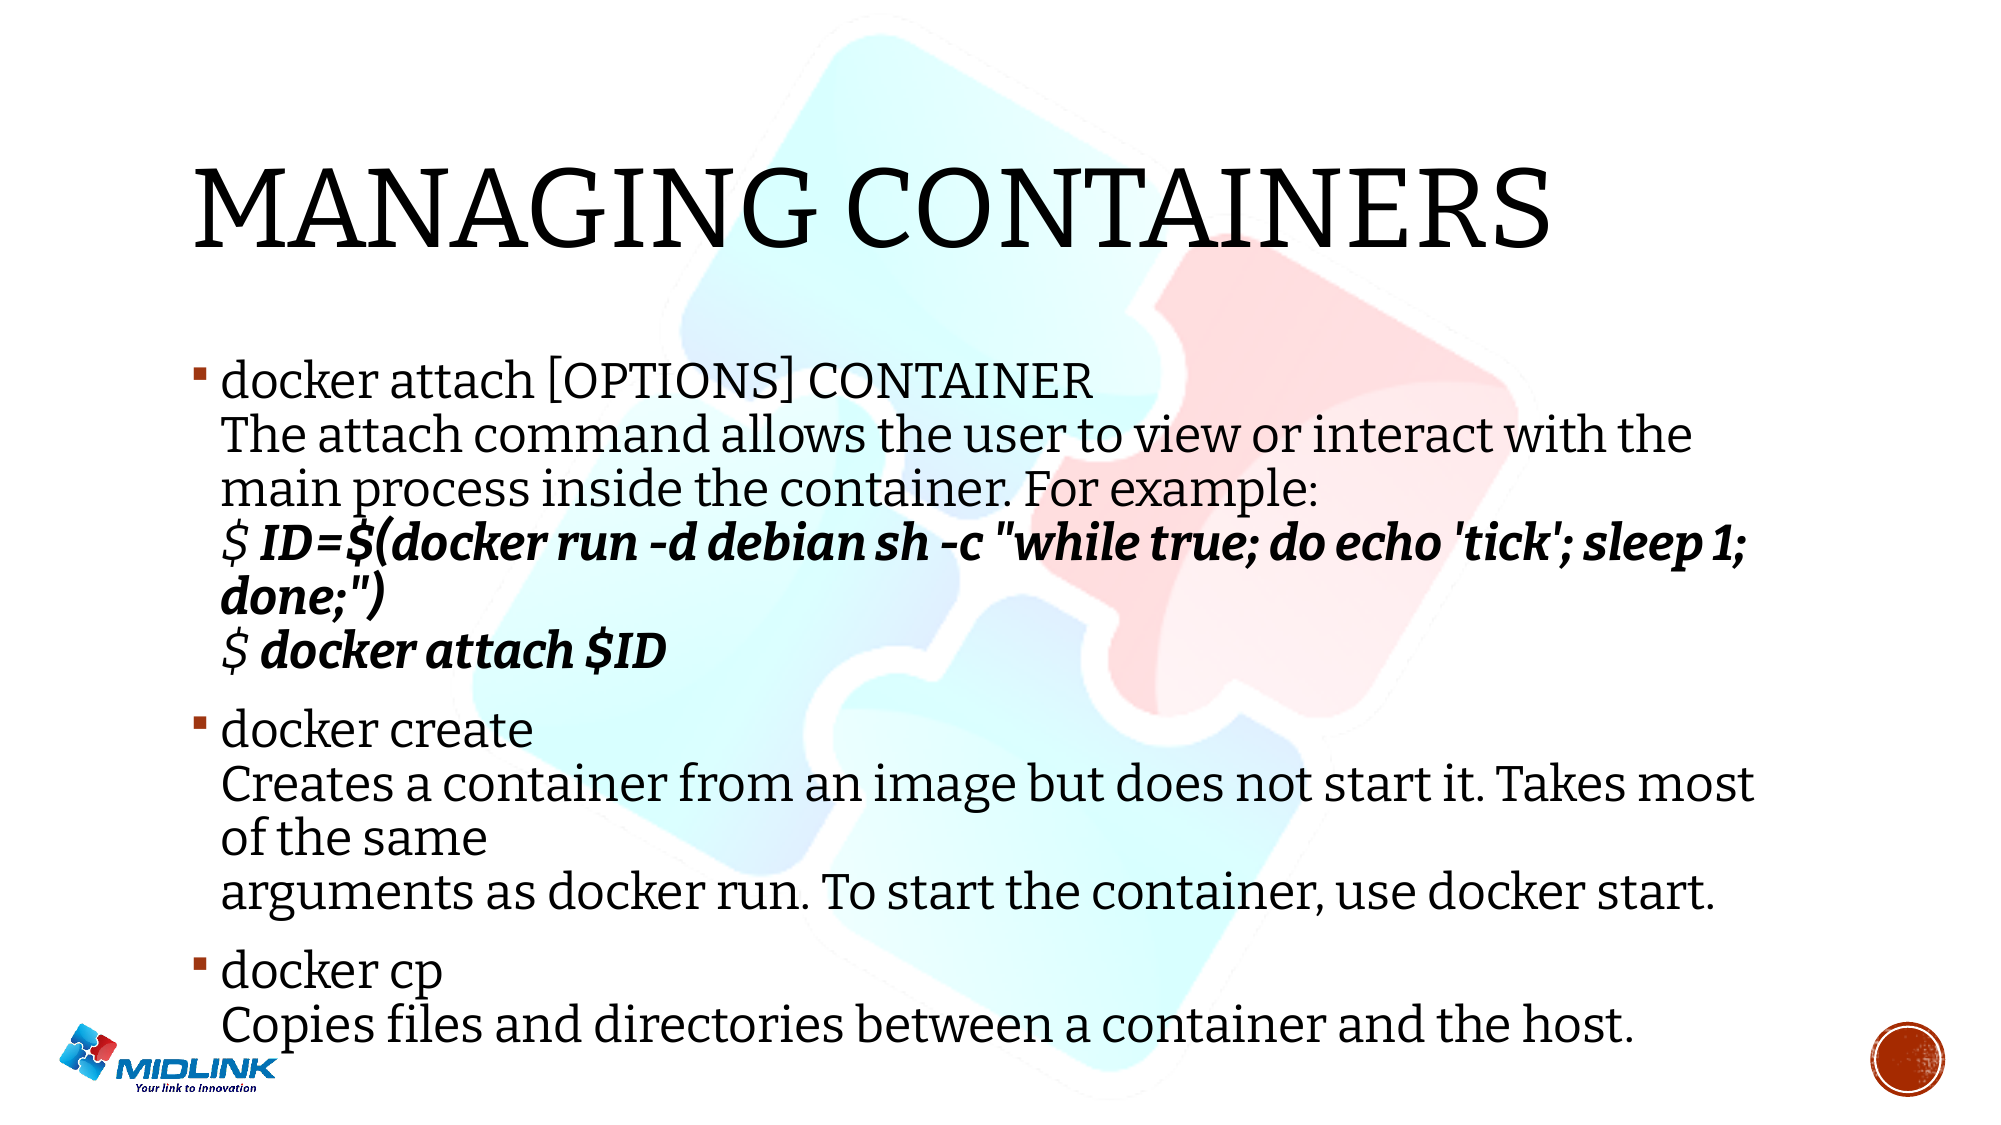

# Managing containers
docker attach [OPTIONS] CONTAINER
The attach command allows the user to view or interact with the main process inside the container. For example:
$ ID=$(docker run -d debian sh -c "while true; do echo 'tick'; sleep 1; done;")
$ docker attach $ID
docker create
Creates a container from an image but does not start it. Takes most of the same
arguments as docker run. To start the container, use docker start.
docker cp
Copies files and directories between a container and the host.